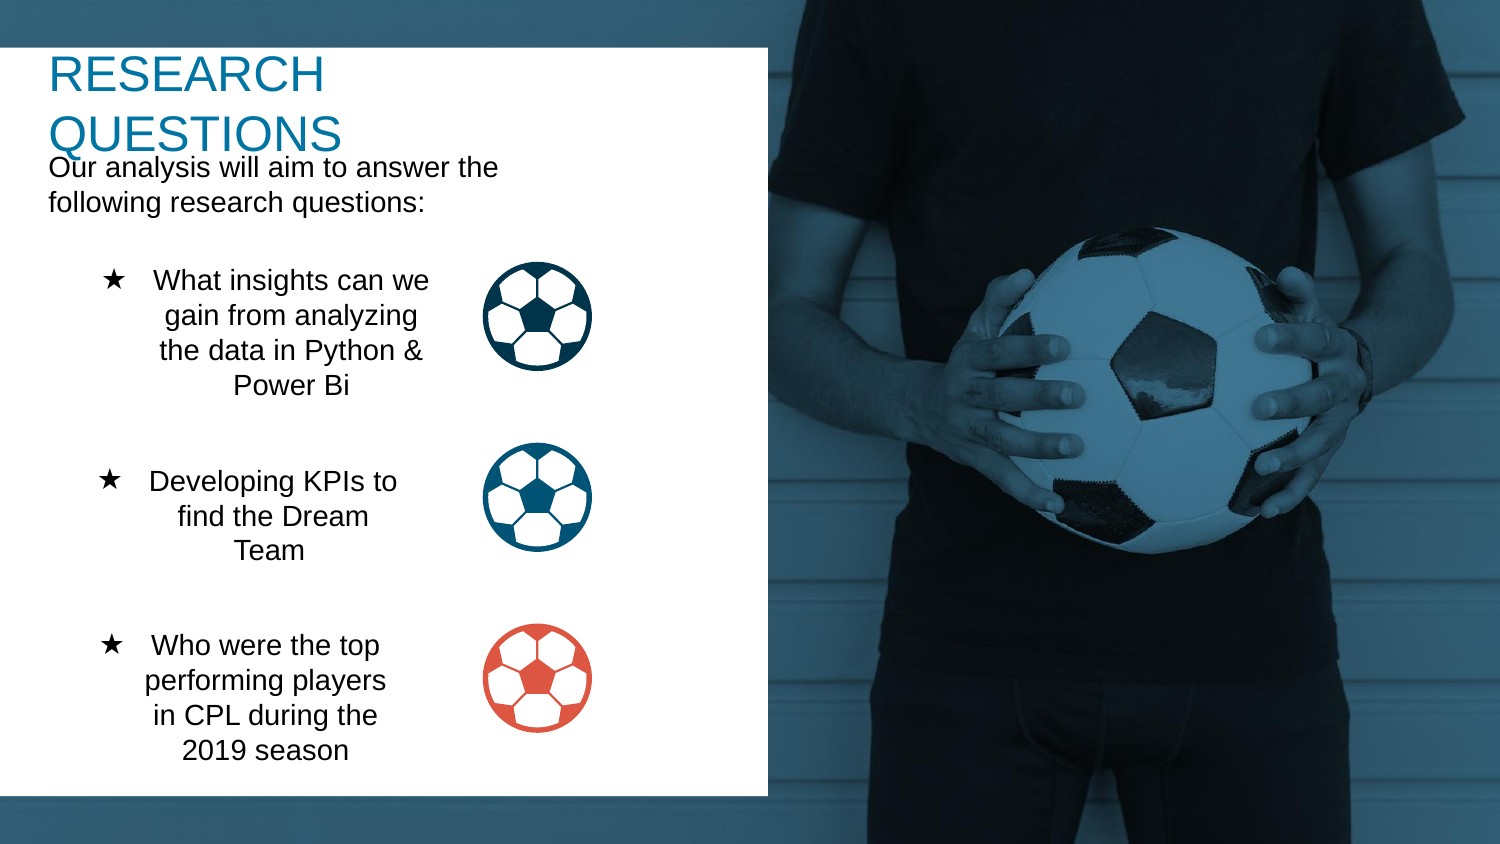

# RESEARCH QUESTIONS
Our analysis will aim to answer the following research questions:

What insights can we gain from analyzing the data in Python & Power Bi

Developing KPIs to find the Dream Team
Who were the top performing players in CPL during the 2019 season